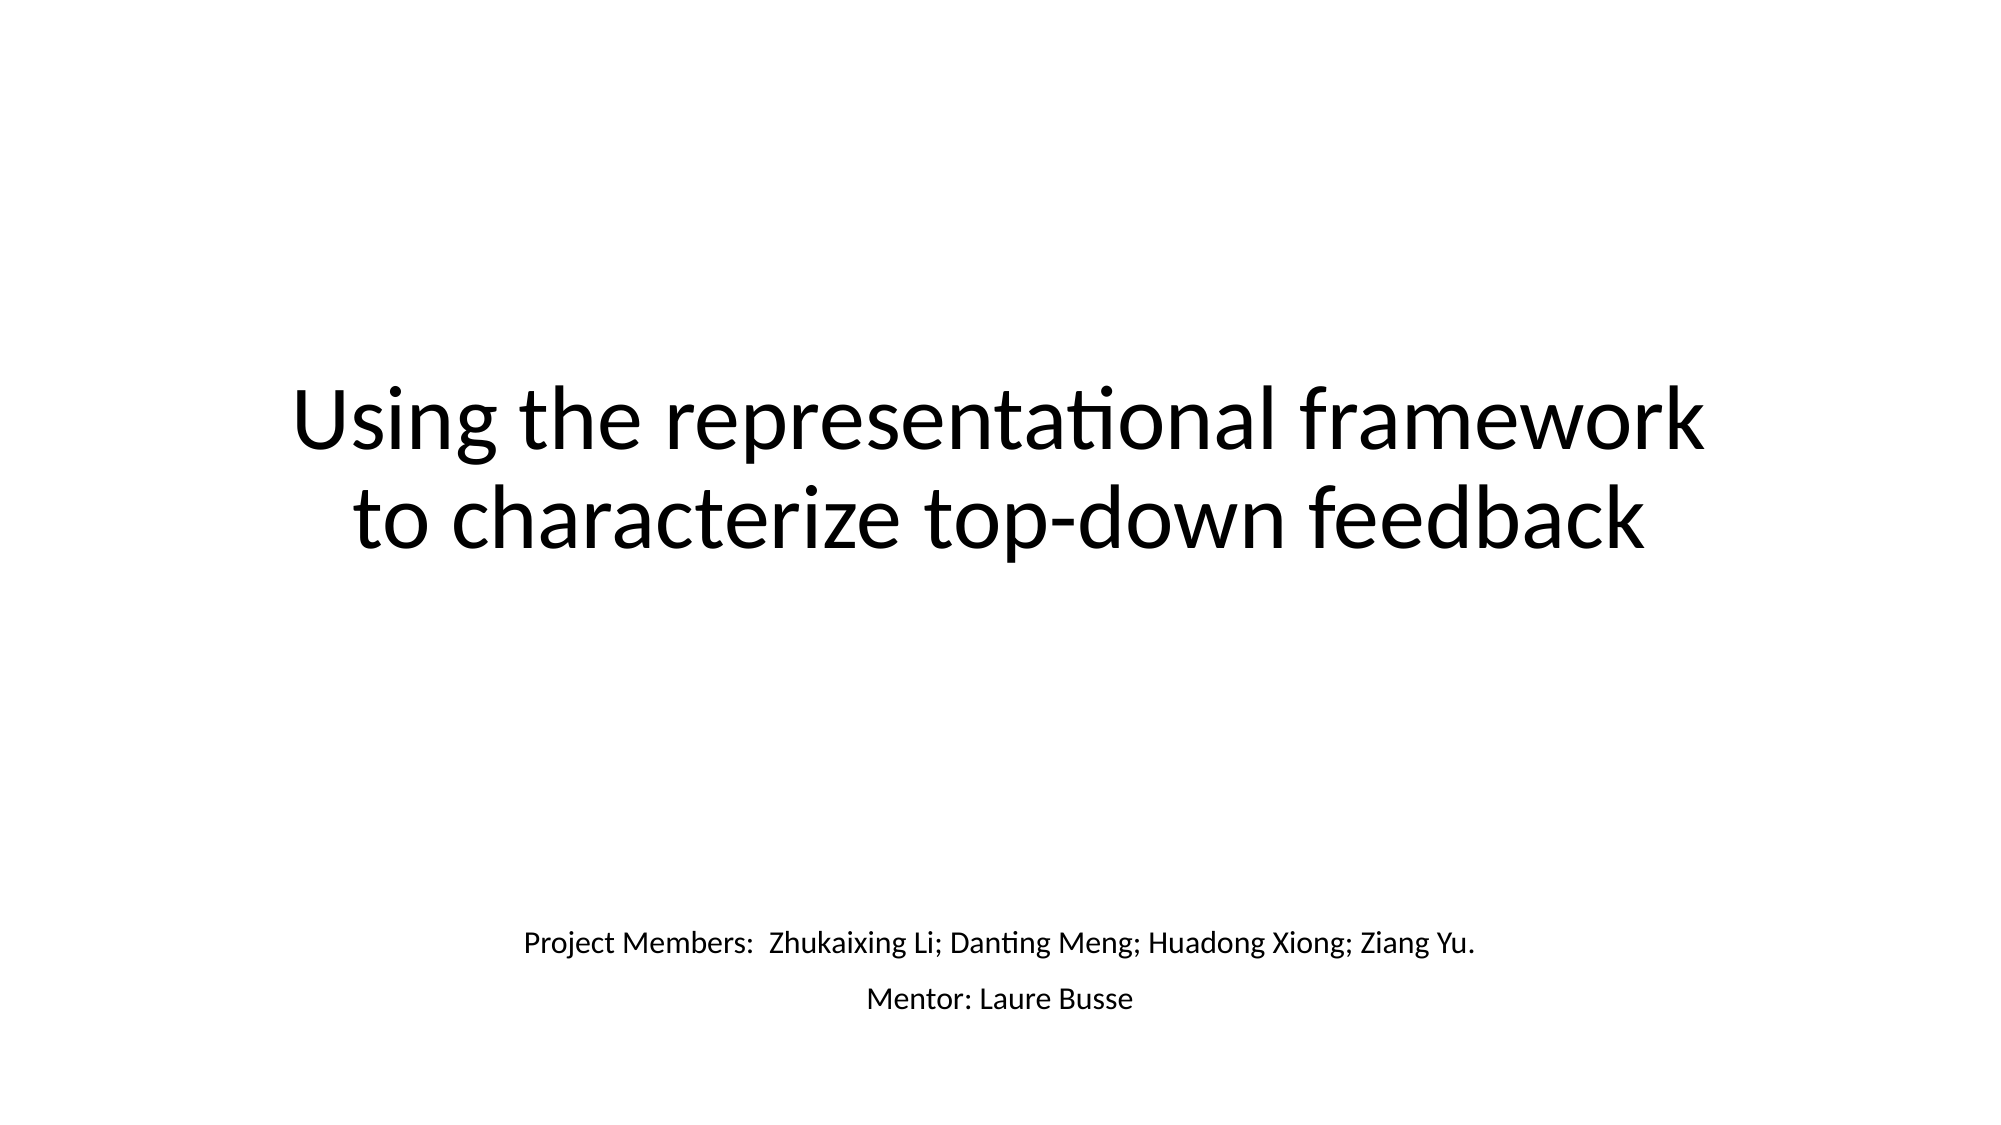

# Using the representational framework to characterize top-down feedback

Project Members:  Zhukaixing Li; Danting Meng; Huadong Xiong; Ziang Yu.
Mentor: Laure Busse